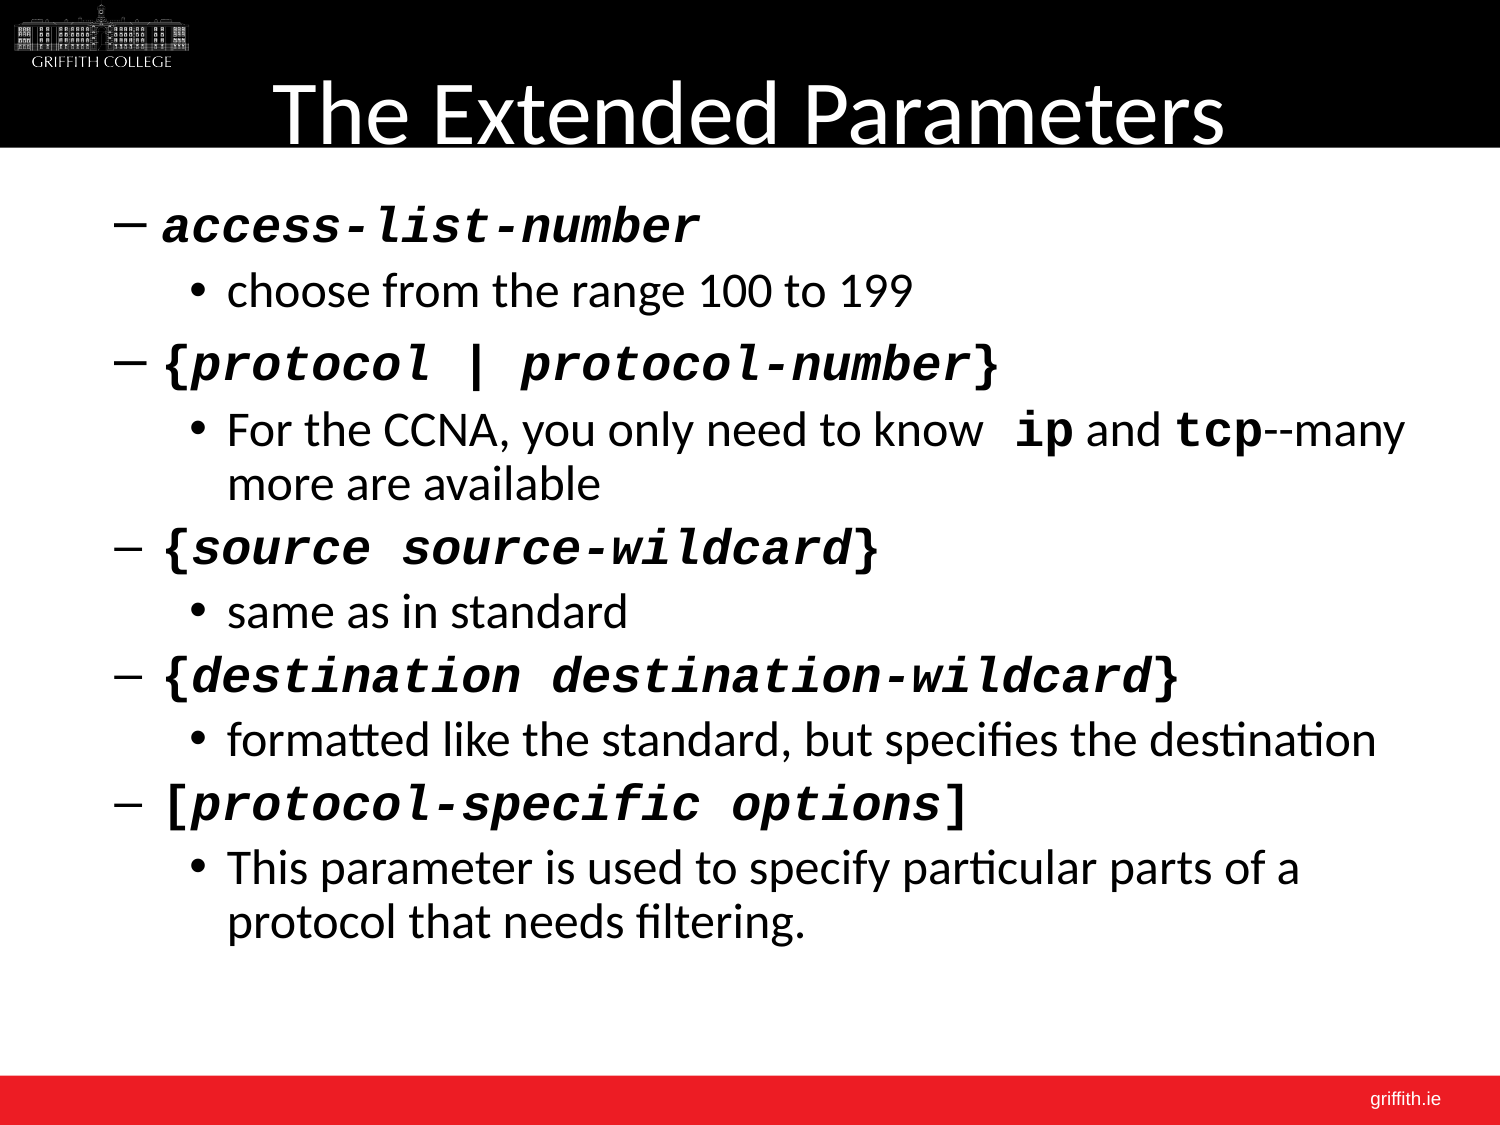

# The Extended Parameters
access-list-number
choose from the range 100 to 199
{protocol | protocol-number}
For the CCNA, you only need to know ip and tcp--many more are available
{source source-wildcard}
same as in standard
{destination destination-wildcard}
formatted like the standard, but specifies the destination
[protocol-specific options]
This parameter is used to specify particular parts of a protocol that needs filtering.